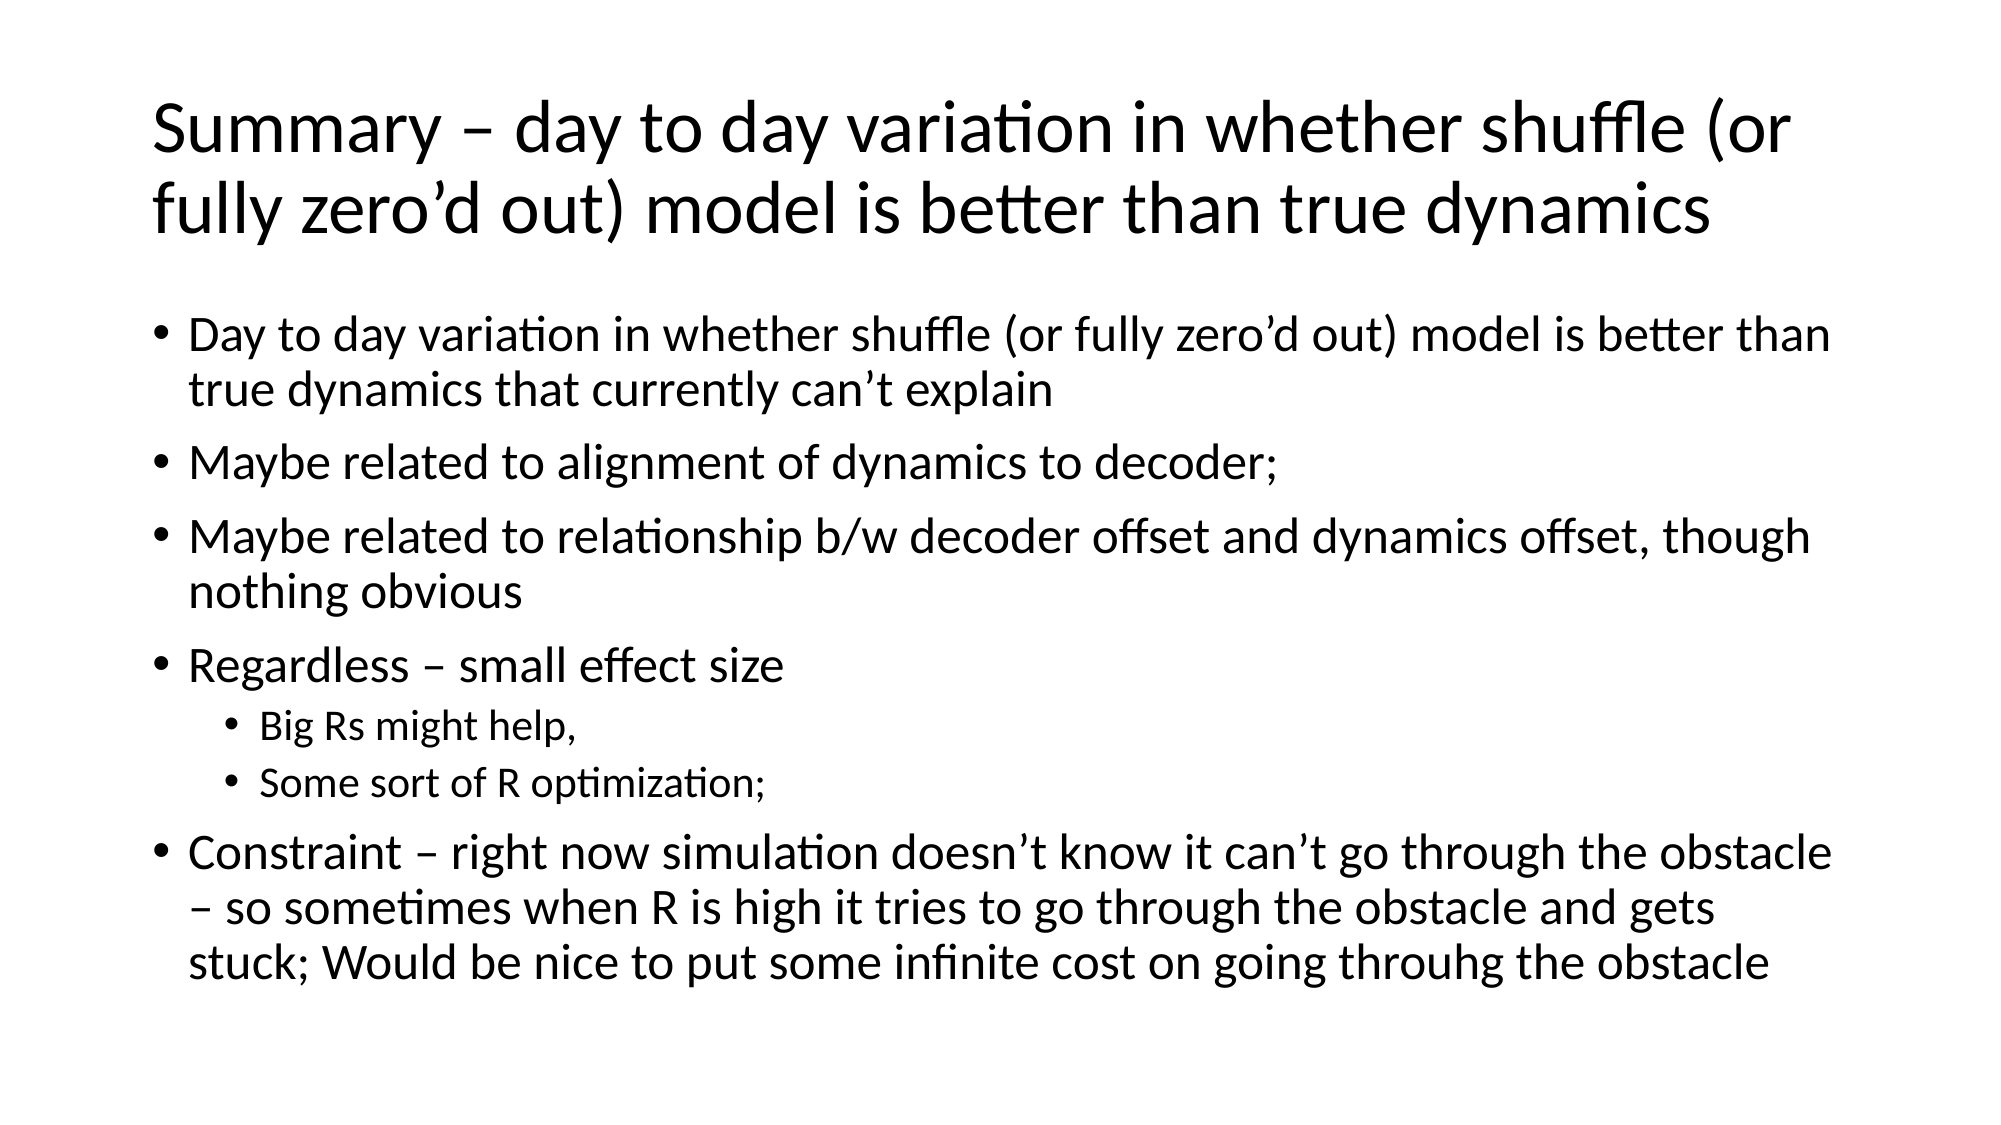

# Summary – day to day variation in whether shuffle (or fully zero’d out) model is better than true dynamics
Day to day variation in whether shuffle (or fully zero’d out) model is better than true dynamics that currently can’t explain
Maybe related to alignment of dynamics to decoder;
Maybe related to relationship b/w decoder offset and dynamics offset, though nothing obvious
Regardless – small effect size
Big Rs might help,
Some sort of R optimization;
Constraint – right now simulation doesn’t know it can’t go through the obstacle – so sometimes when R is high it tries to go through the obstacle and gets stuck; Would be nice to put some infinite cost on going throuhg the obstacle